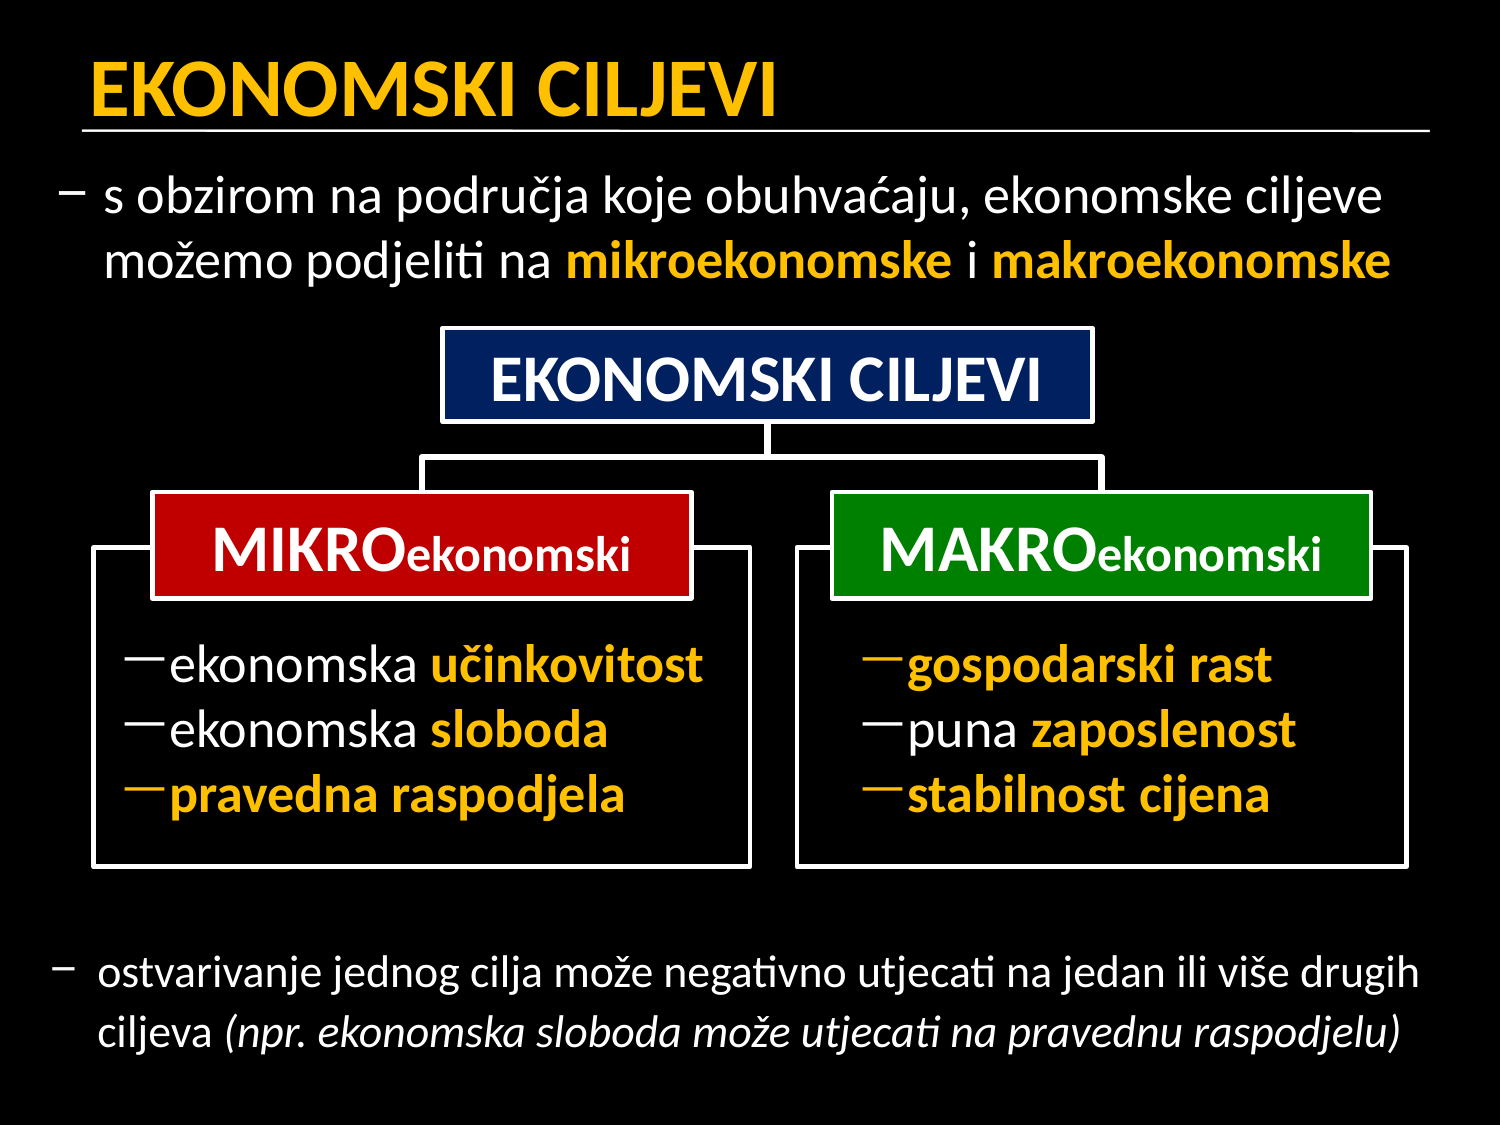

# EKONOMSKI CILJEVI
s obzirom na područja koje obuhvaćaju, ekonomske ciljeve možemo podjeliti na mikroekonomske i makroekonomske
EKONOMSKI CILJEVI
MIKROekonomski
MAKROekonomski

ekonomska učinkovitost
ekonomska sloboda
pravedna raspodjela
gospodarski rast
puna zaposlenost
stabilnost cijena
ostvarivanje jednog cilja može negativno utjecati na jedan ili više drugih ciljeva (npr. ekonomska sloboda može utjecati na pravednu raspodjelu)